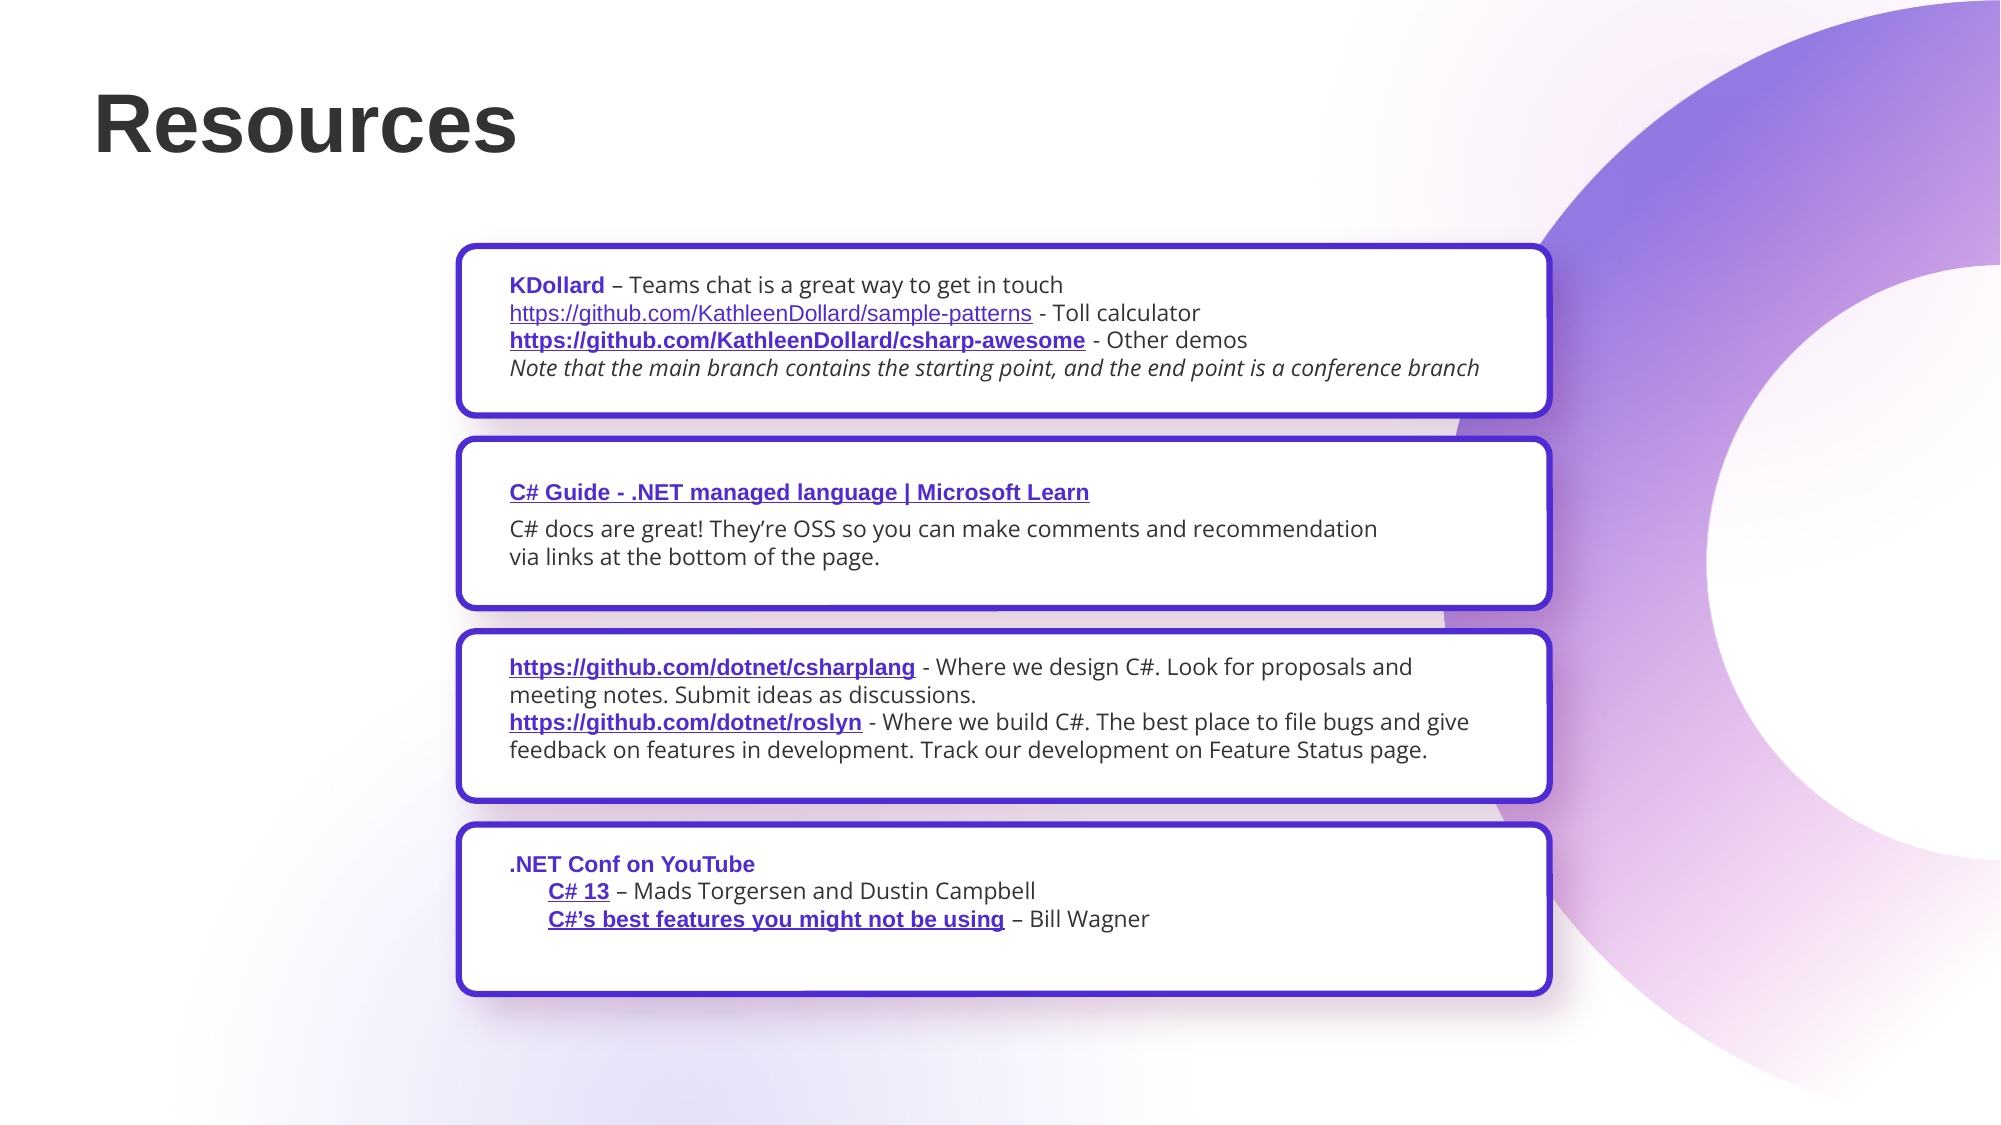

# Resources
KDollard – Teams chat is a great way to get in touch
https://github.com/KathleenDollard/sample-patterns - Toll calculator
https://github.com/KathleenDollard/csharp-awesome - Other demos
Note that the main branch contains the starting point, and the end point is a conference branch

C# Guide - .NET managed language | Microsoft Learn
C# docs are great! They’re OSS so you can make comments and recommendation via links at the bottom of the page.
https://github.com/dotnet/csharplang - Where we design C#. Look for proposals and meeting notes. Submit ideas as discussions.
https://github.com/dotnet/roslyn - Where we build C#. The best place to file bugs and give feedback on features in development. Track our development on Feature Status page.

.NET Conf on YouTube
      C# 13 – Mads Torgersen and Dustin Campbell
      C#’s best features you might not be using – Bill Wagner